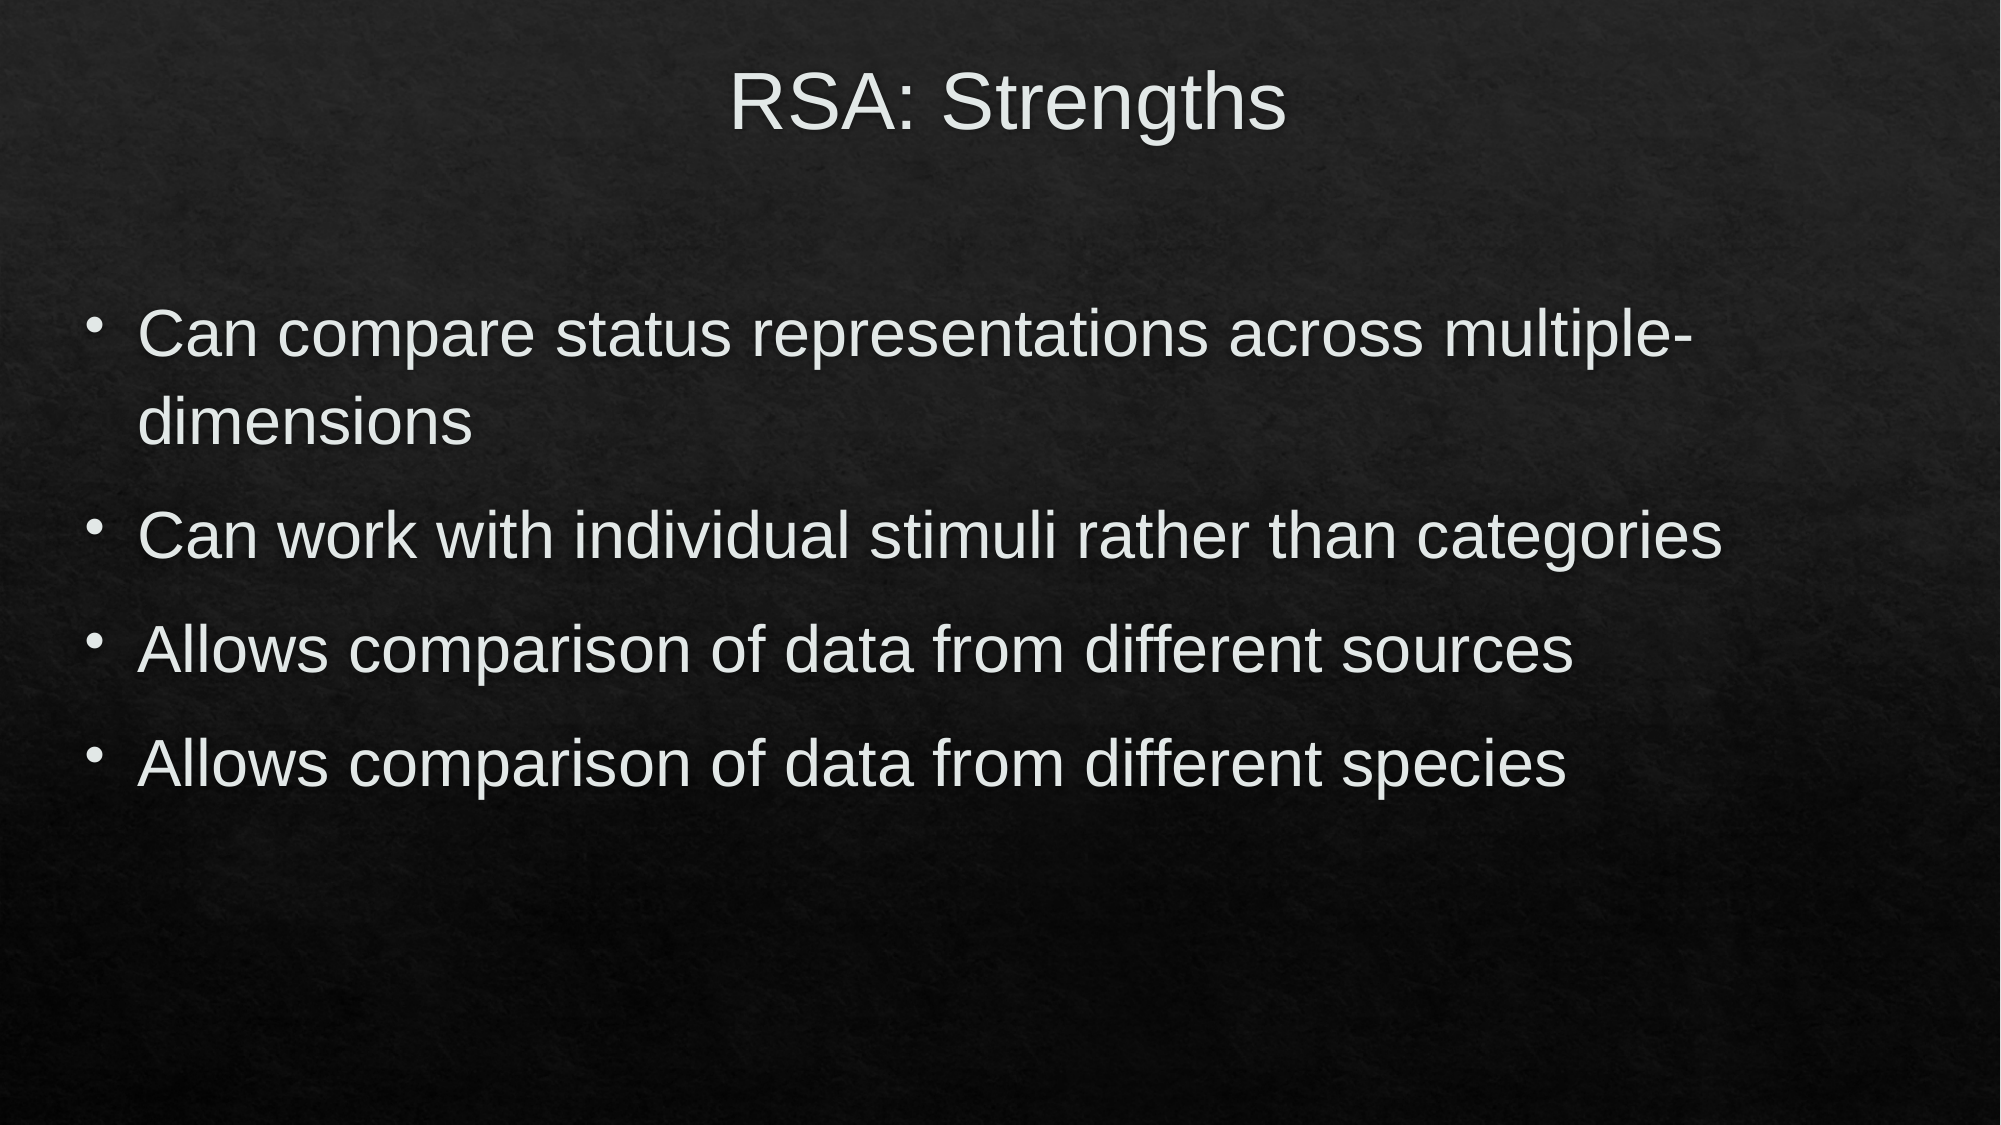

# RSA: Strengths
Can compare status representations across multiple-dimensions
Can work with individual stimuli rather than categories
Allows comparison of data from different sources
Allows comparison of data from different species